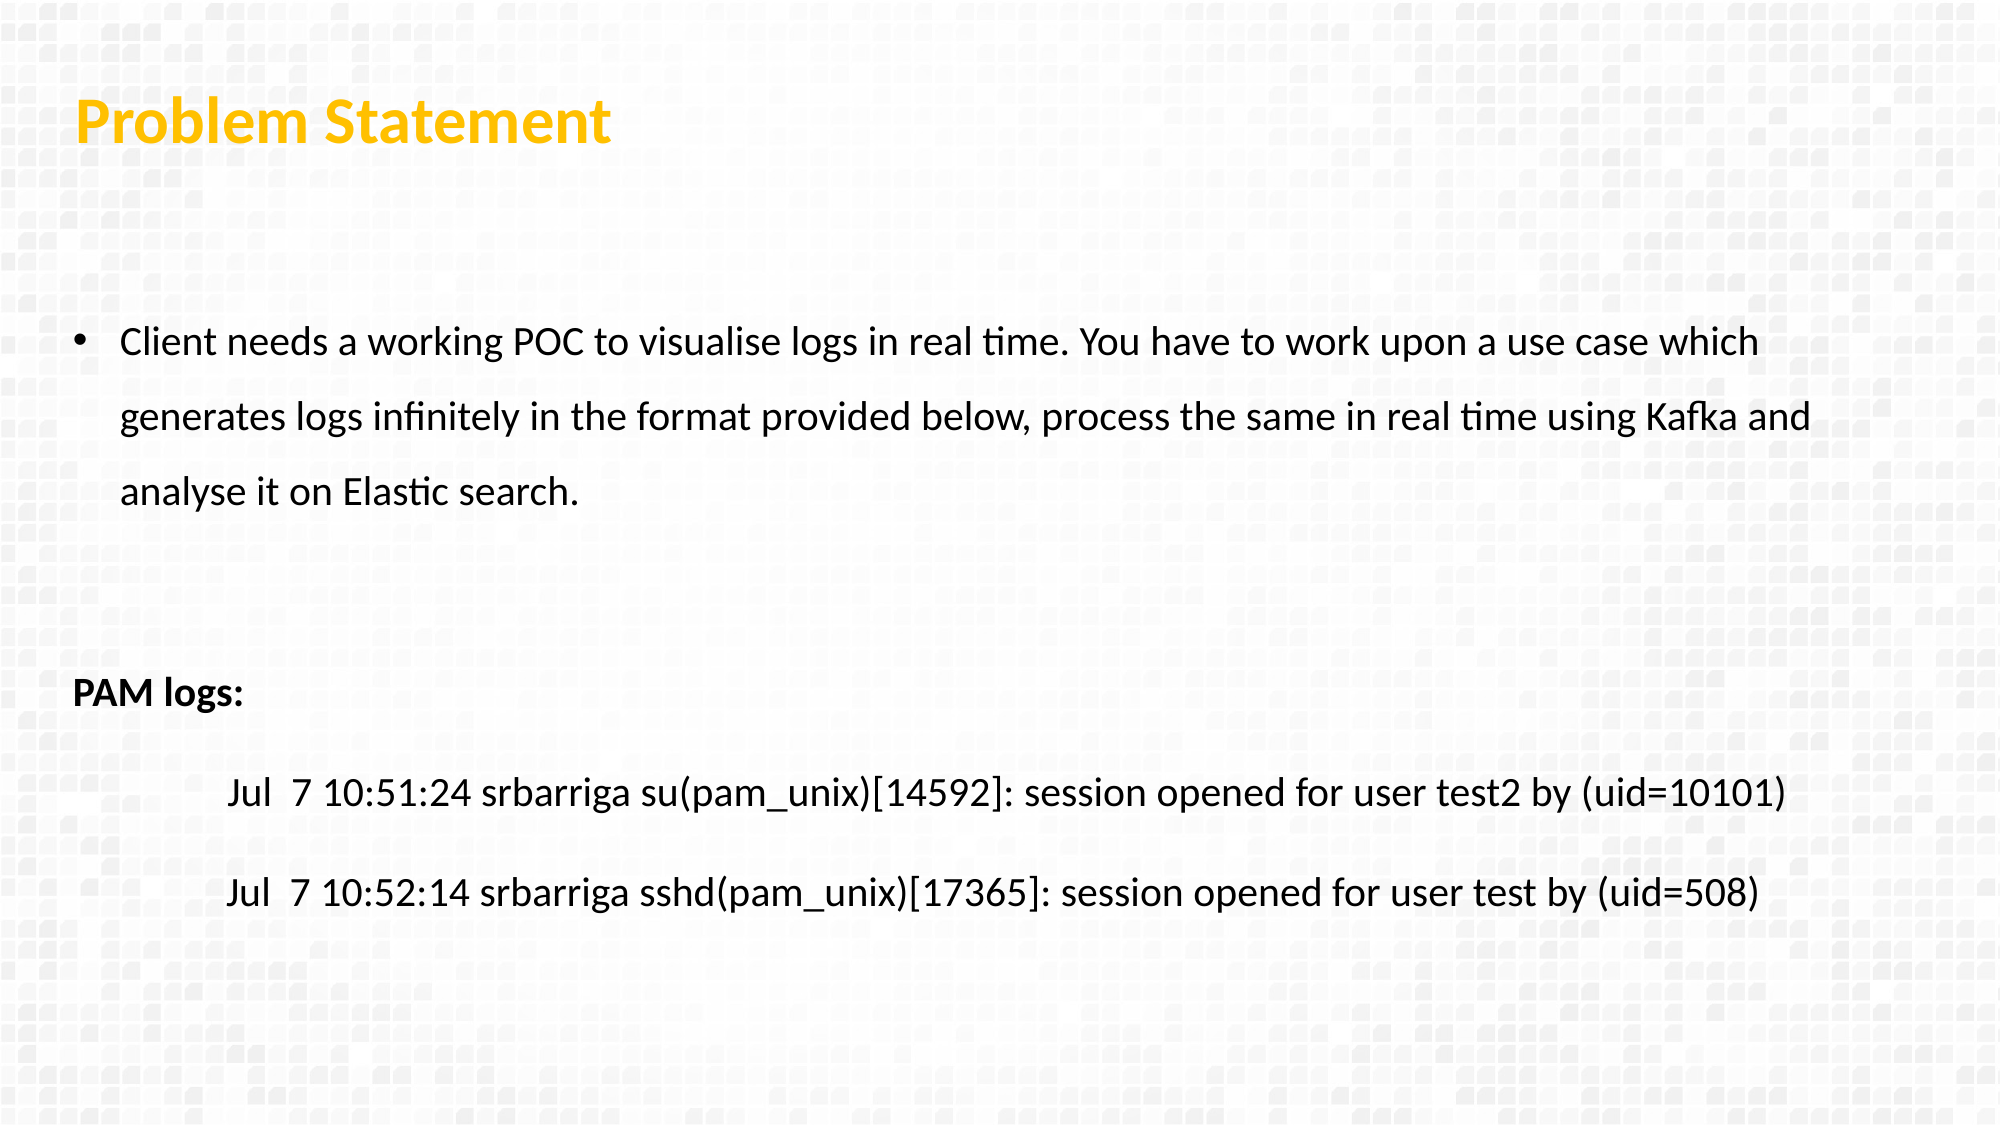

Problem Statement
Client needs a working POC to visualise logs in real time. You have to work upon a use case which generates logs infinitely in the format provided below, process the same in real time using Kafka and analyse it on Elastic search.

PAM logs:

   Jul  7 10:51:24 srbarriga su(pam_unix)[14592]: session opened for user test2 by (uid=10101)
Jul  7 10:52:14 srbarriga sshd(pam_unix)[17365]: session opened for user test by (uid=508)